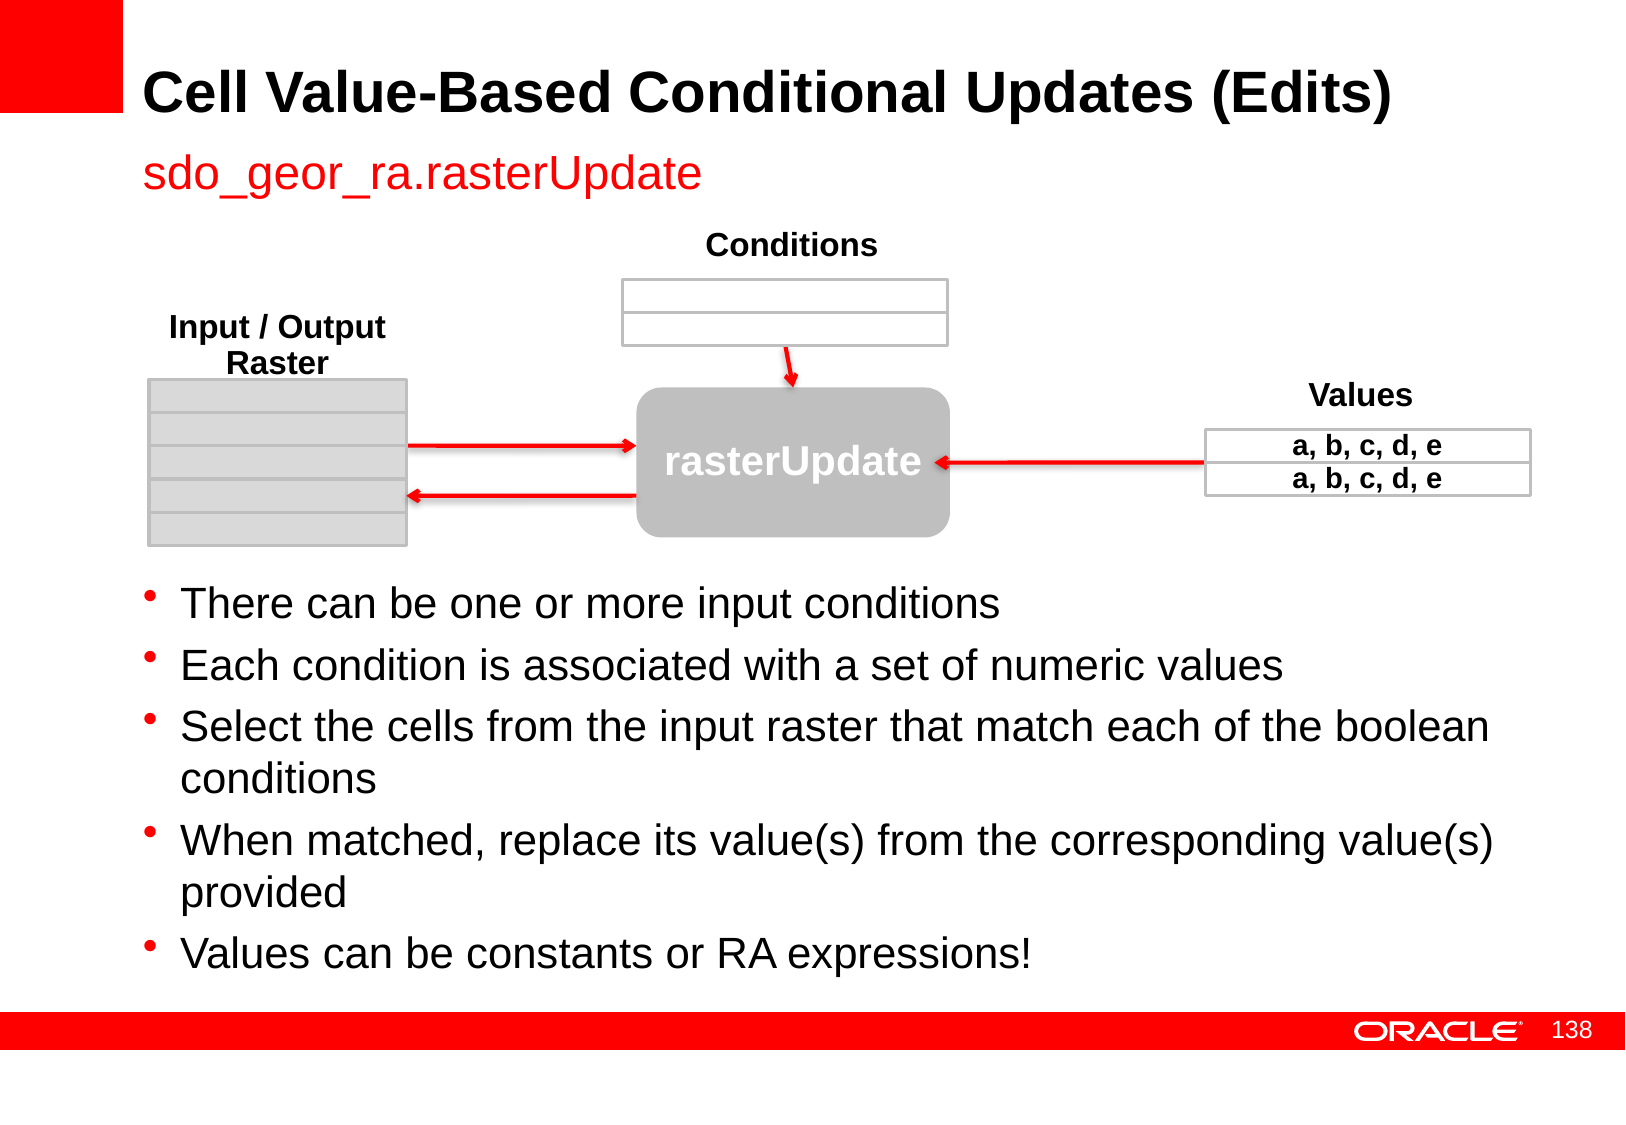

# Cell Value-Based Conditional Updates (Edits)
sdo_geor_ra.rasterUpdate
Conditions

Input / Output Raster
Values

rasterUpdate
a, b, c, d, e
a, b, c, d, e
There can be one or more input conditions
Each condition is associated with a set of numeric values
Select the cells from the input raster that match each of the boolean conditions
When matched, replace its value(s) from the corresponding value(s) provided
Values can be constants or RA expressions!